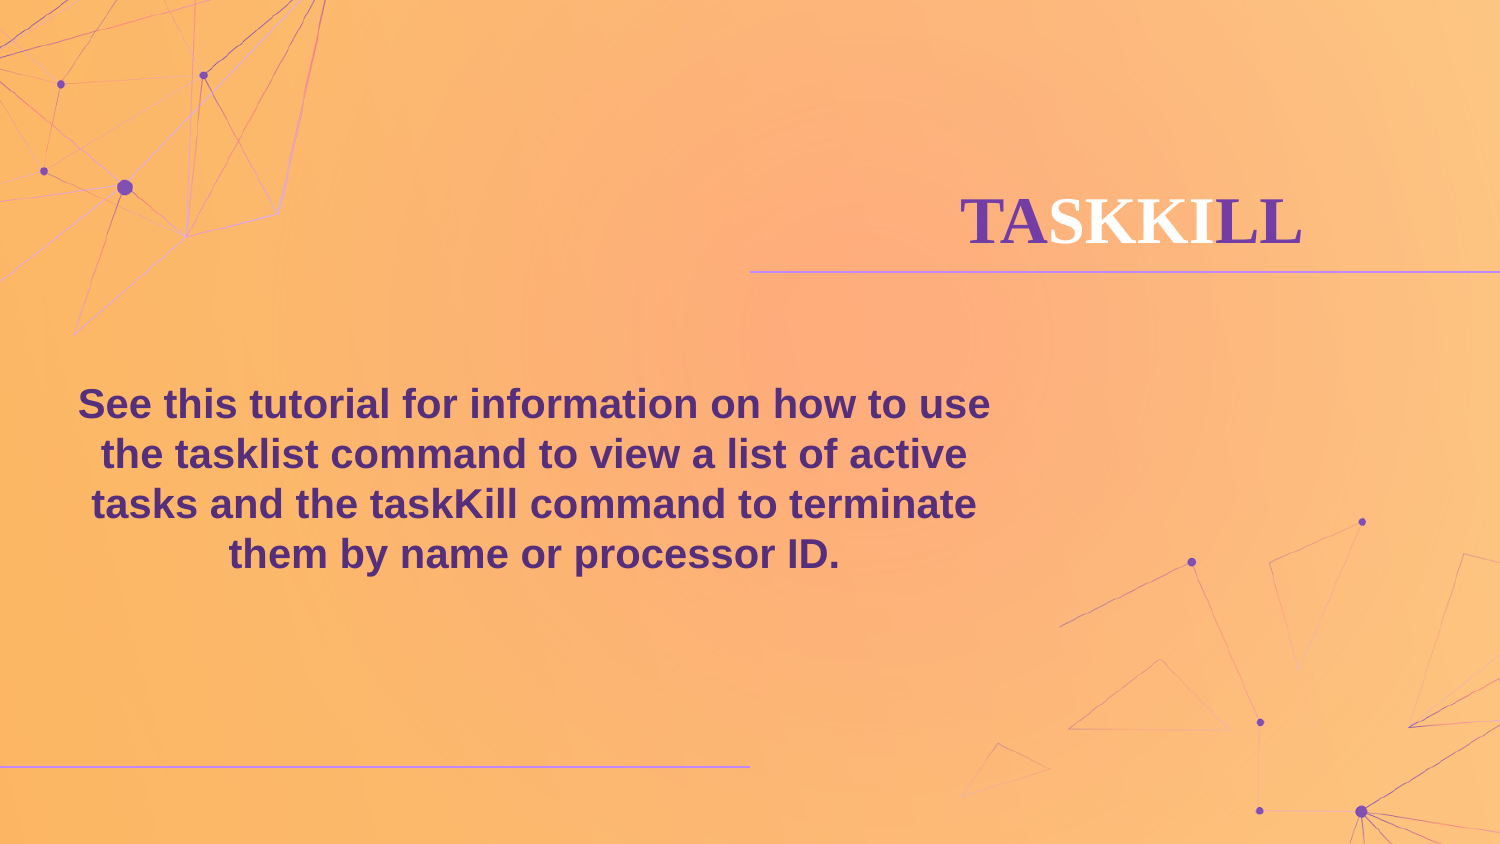

# TASKKILL
See this tutorial for information on how to use the tasklist command to view a list of active tasks and the taskKill command to terminate them by name or processor ID.